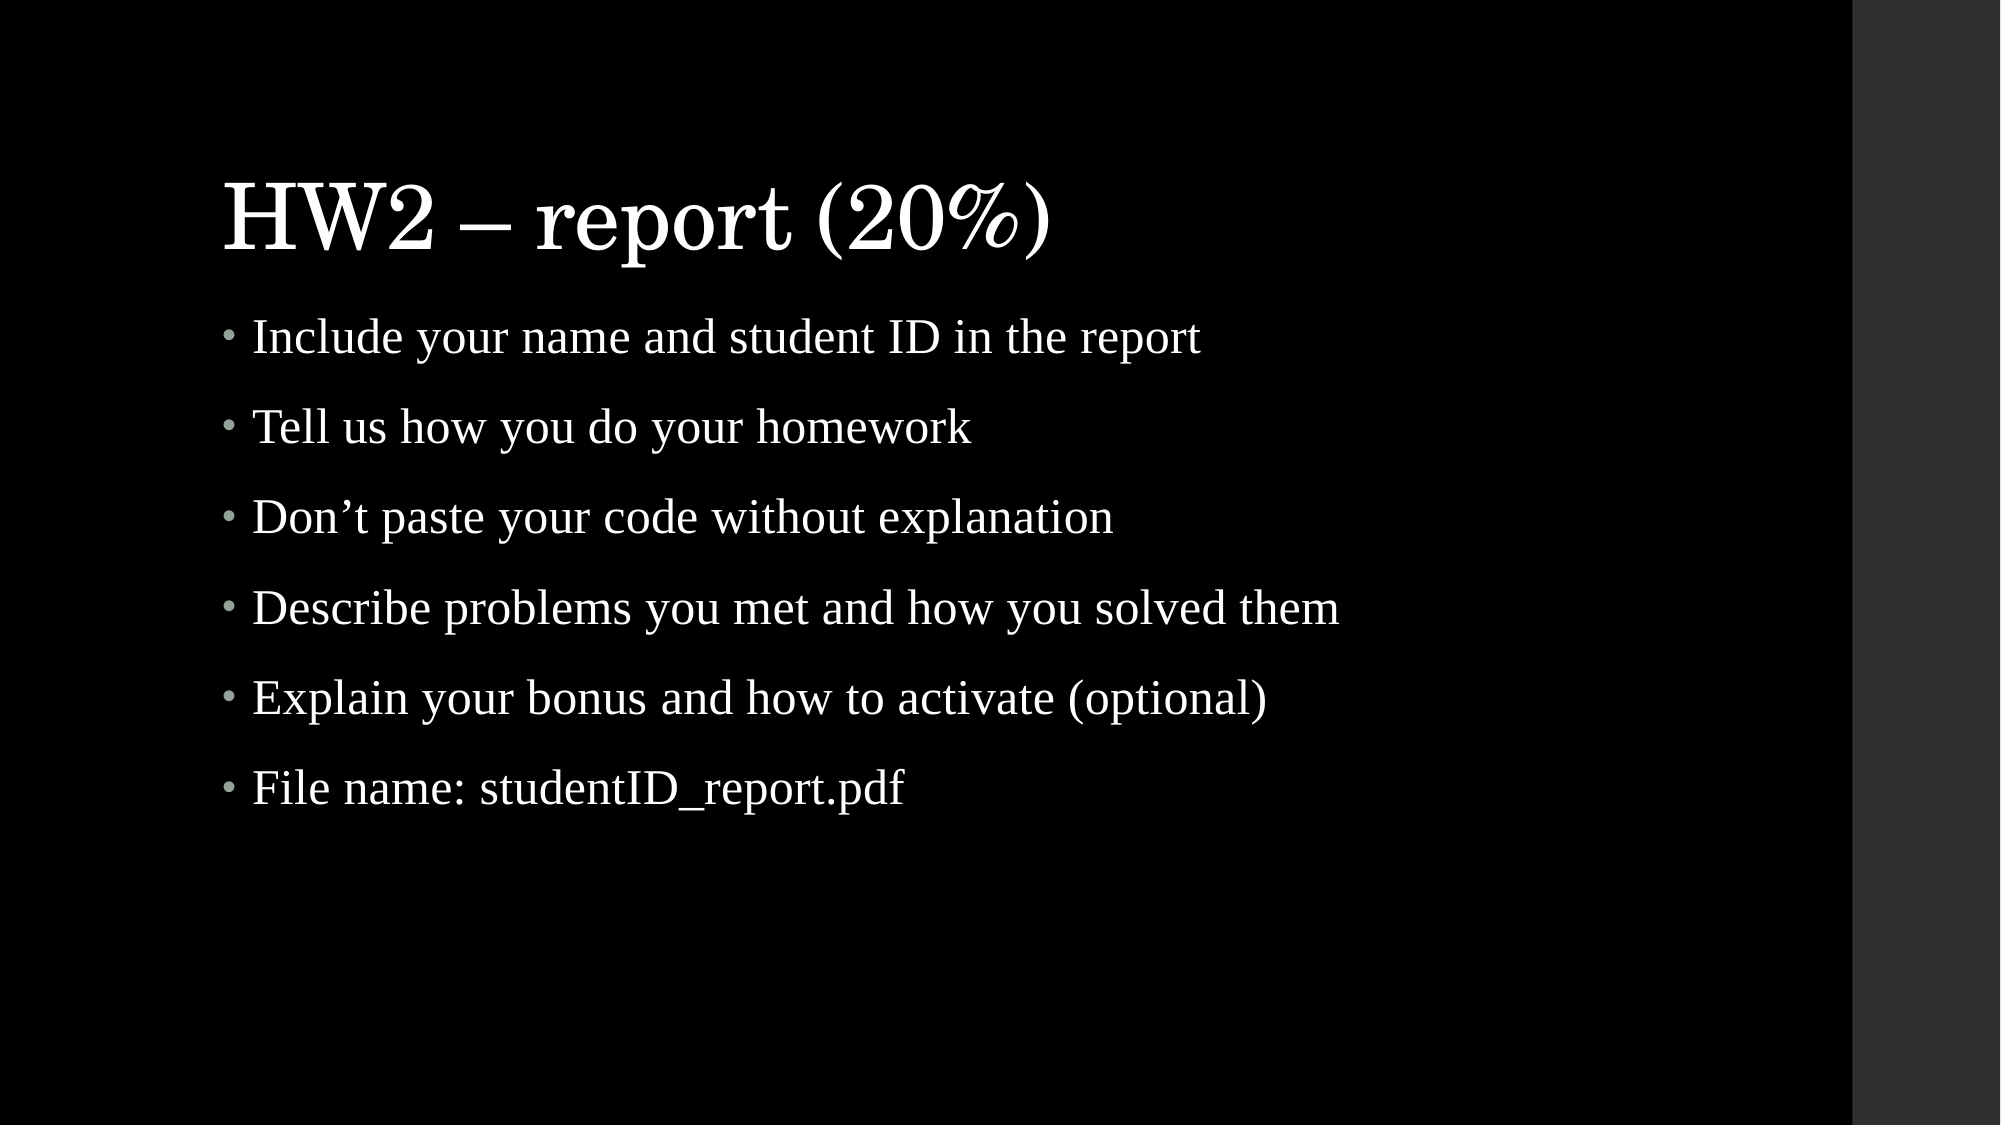

# HW2 – report (20%)
Include your name and student ID in the report
Tell us how you do your homework
Don’t paste your code without explanation
Describe problems you met and how you solved them
Explain your bonus and how to activate (optional)
File name: studentID_report.pdf